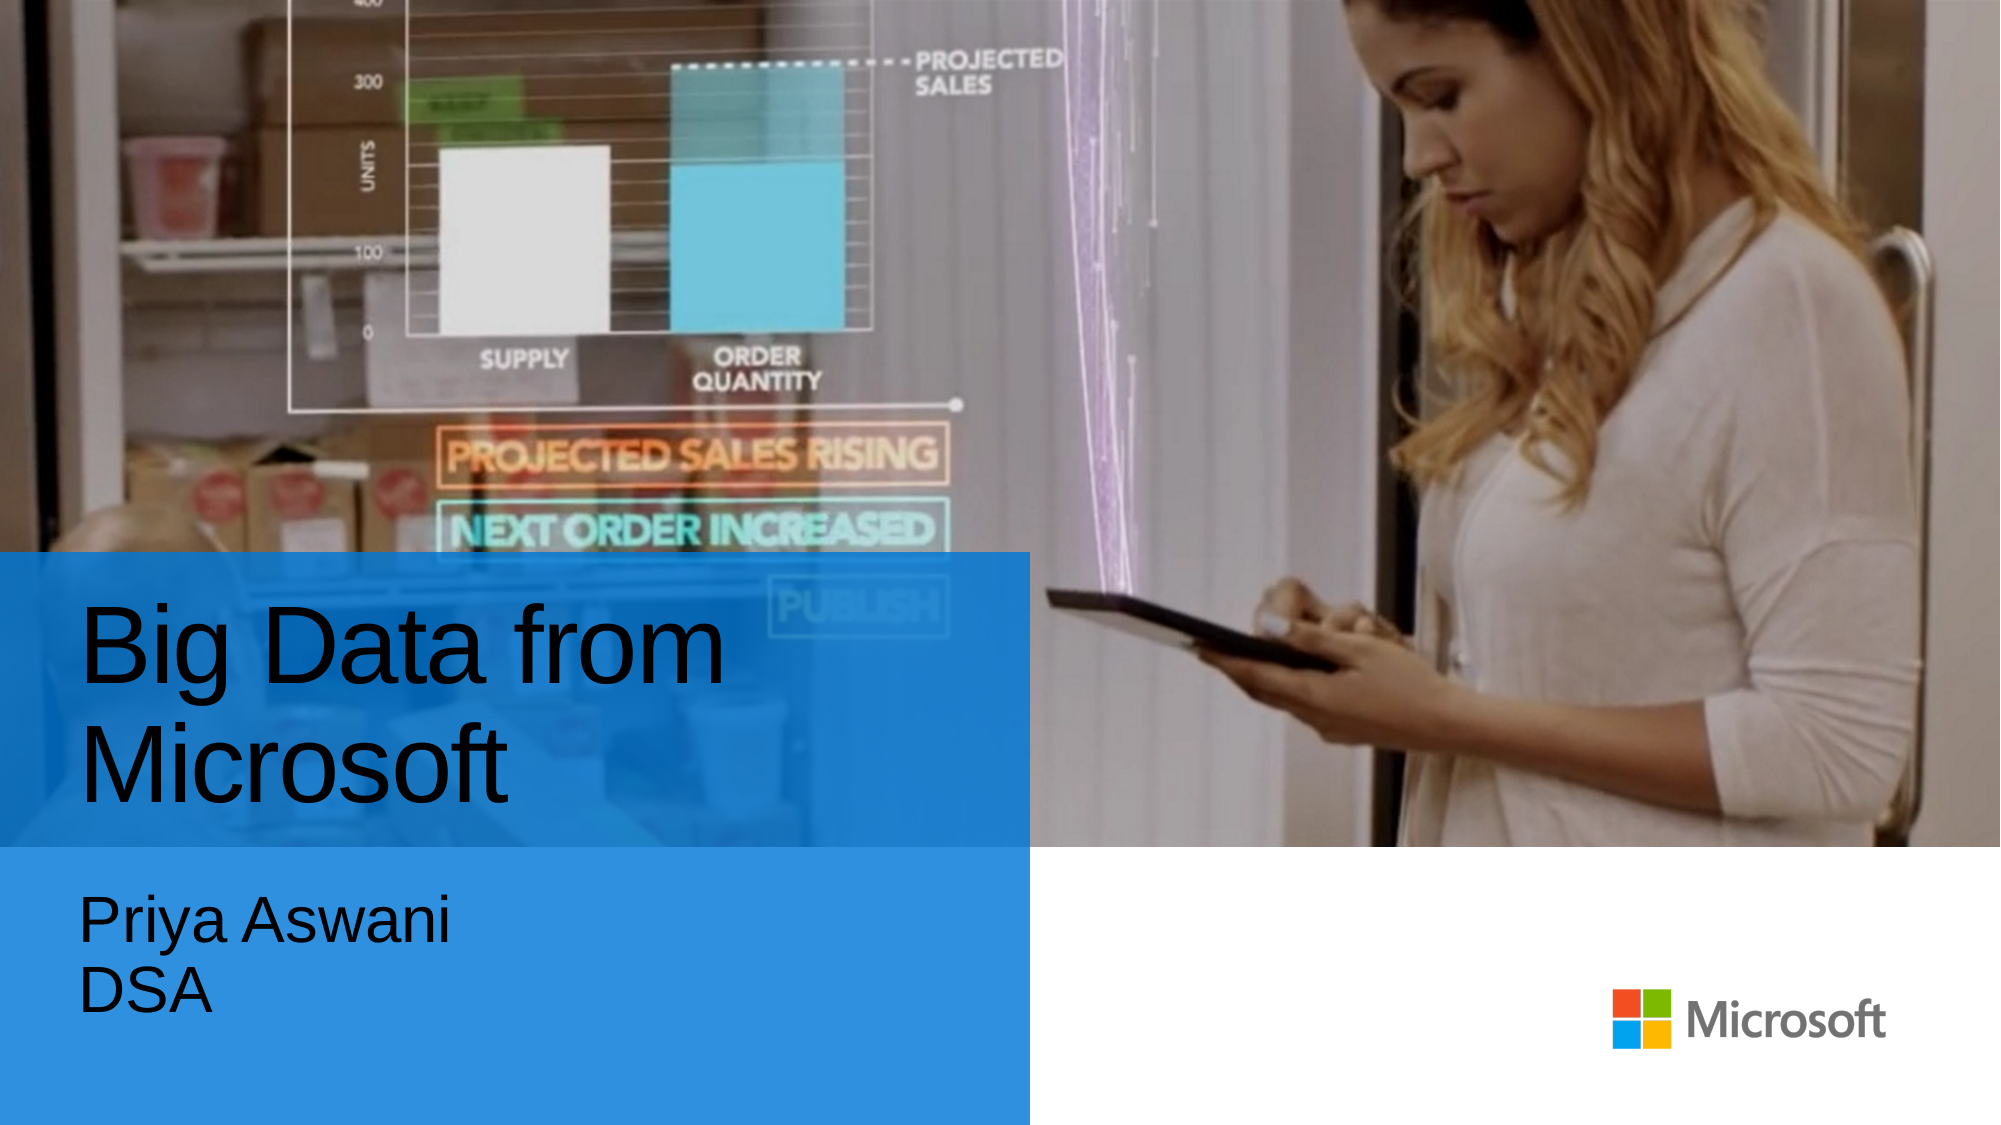

# Big Data from Microsoft
Priya Aswani
DSA